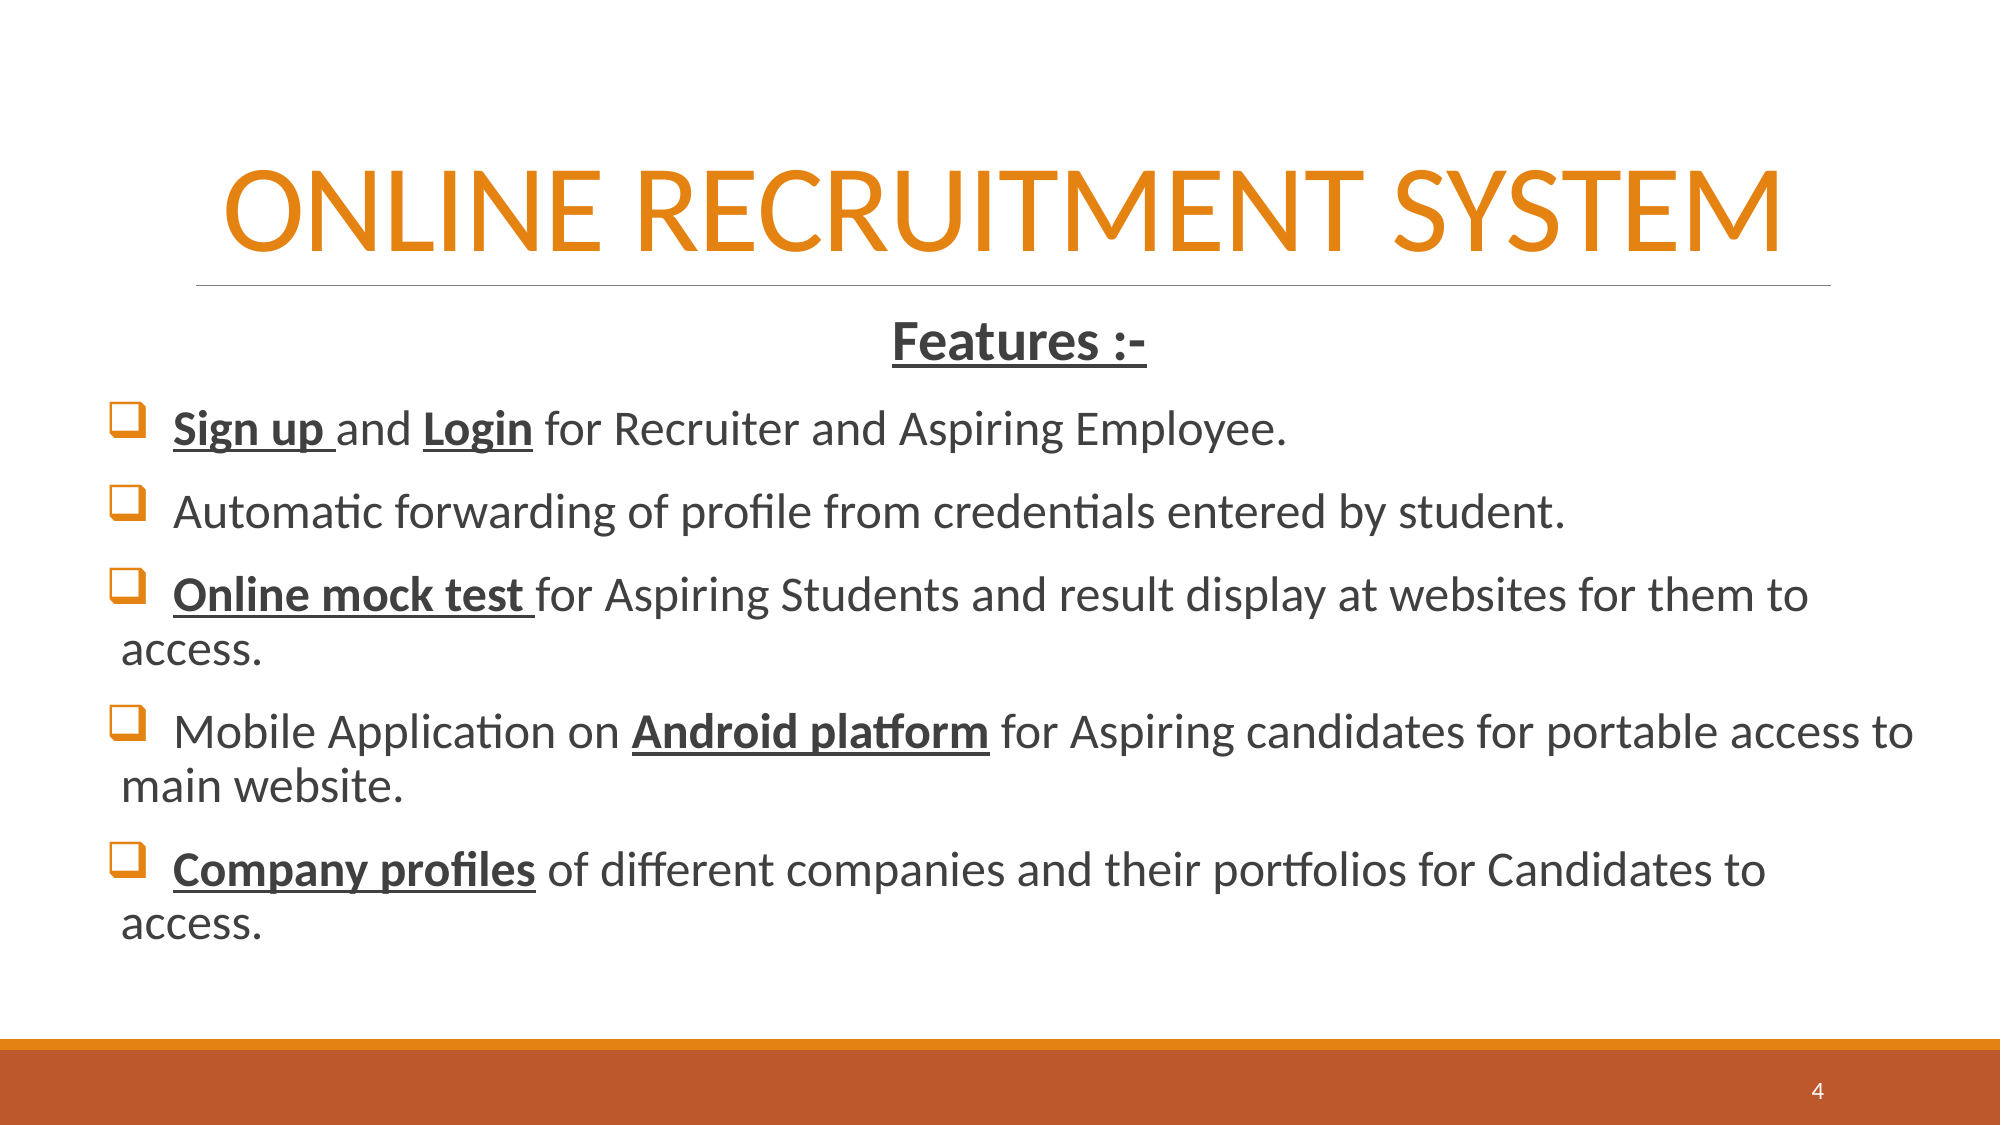

# ONLINE RECRUITMENT SYSTEM
Features :-
  Sign up and Login for Recruiter and Aspiring Employee.
  Automatic forwarding of profile from credentials entered by student.
  Online mock test for Aspiring Students and result display at websites for them to access.
  Mobile Application on Android platform for Aspiring candidates for portable access to main website.
  Company profiles of different companies and their portfolios for Candidates to access.

4